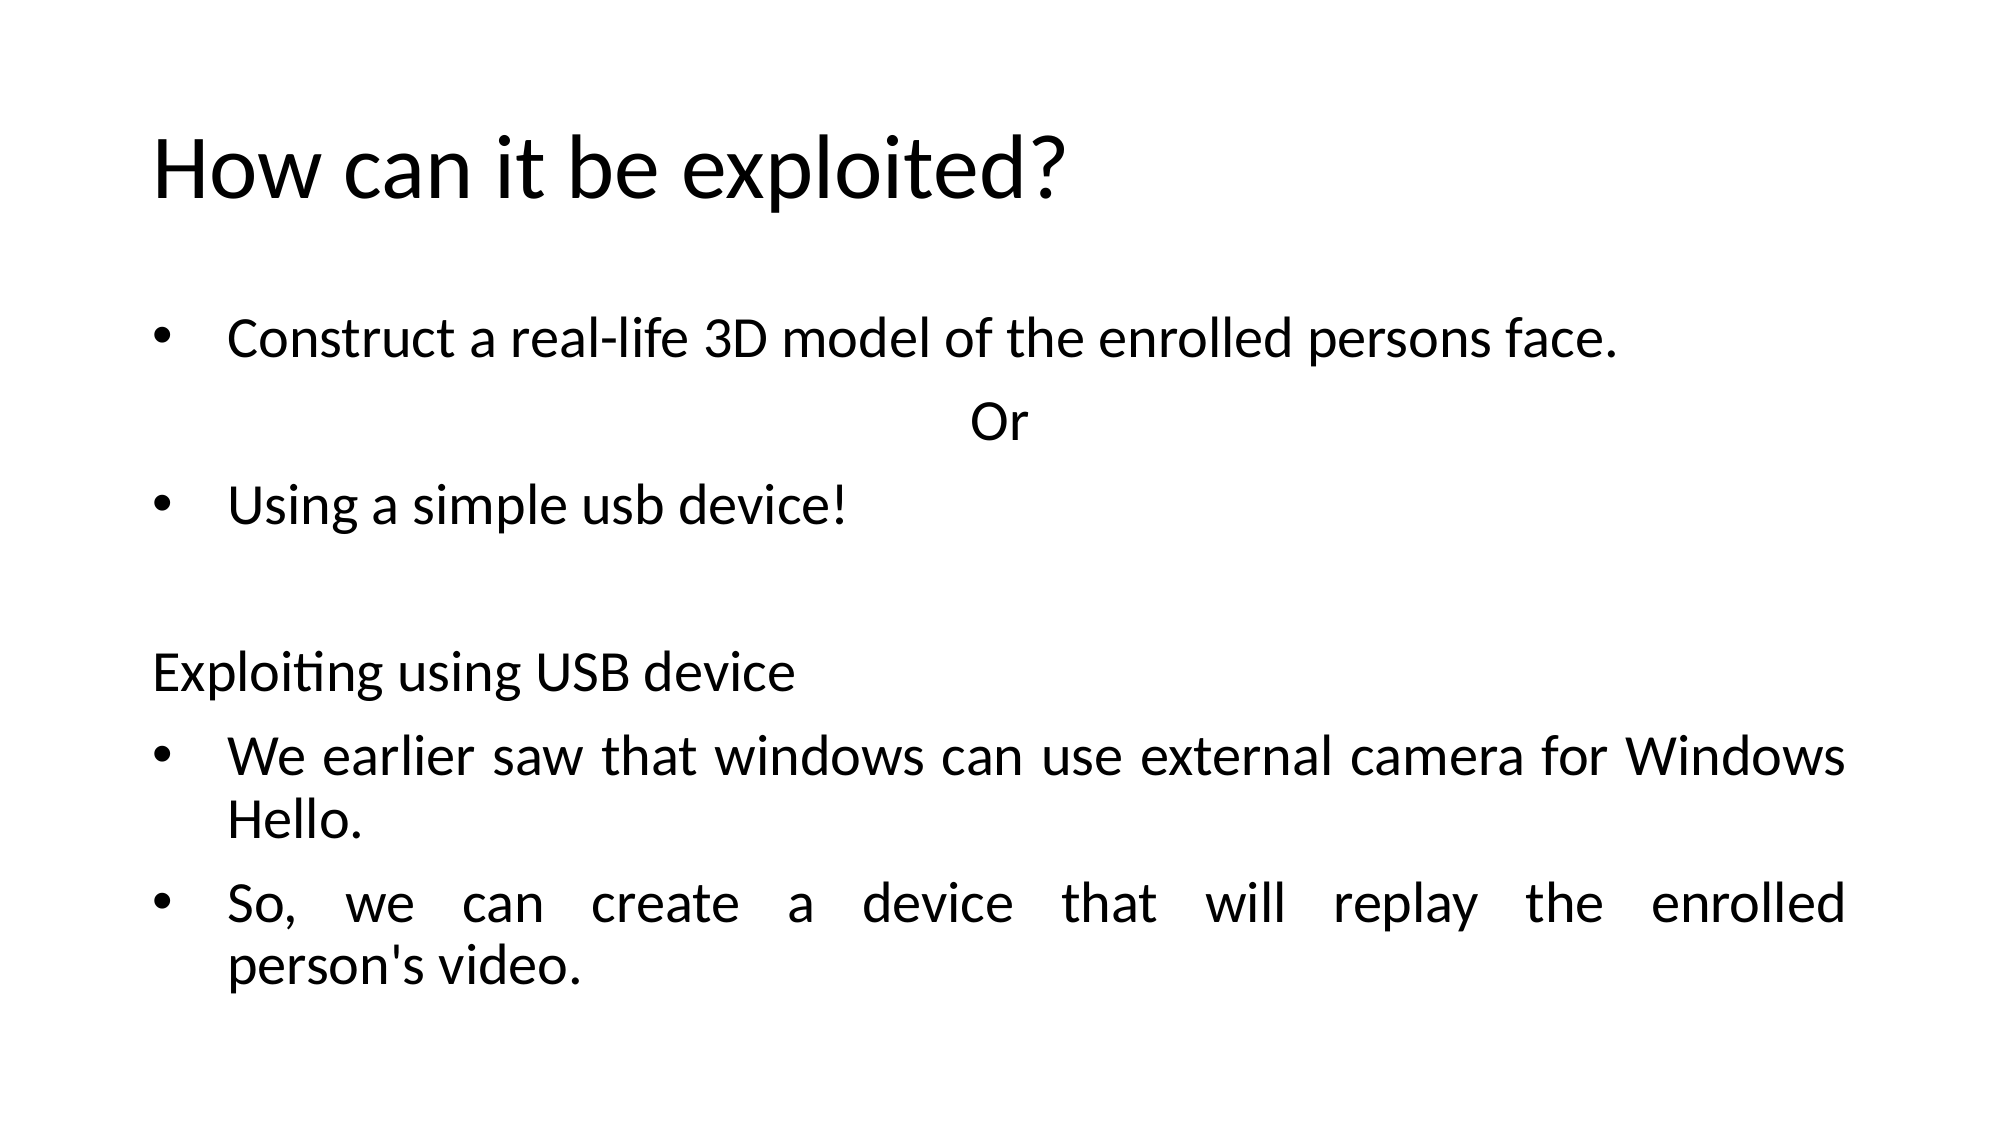

# How can it be exploited?
Construct a real-life 3D model of the enrolled persons face.
Or
Using a simple usb device!

Exploiting using USB device
We earlier saw that windows can use external camera for Windows Hello.
So, we can create a device that will replay the enrolled person's video.